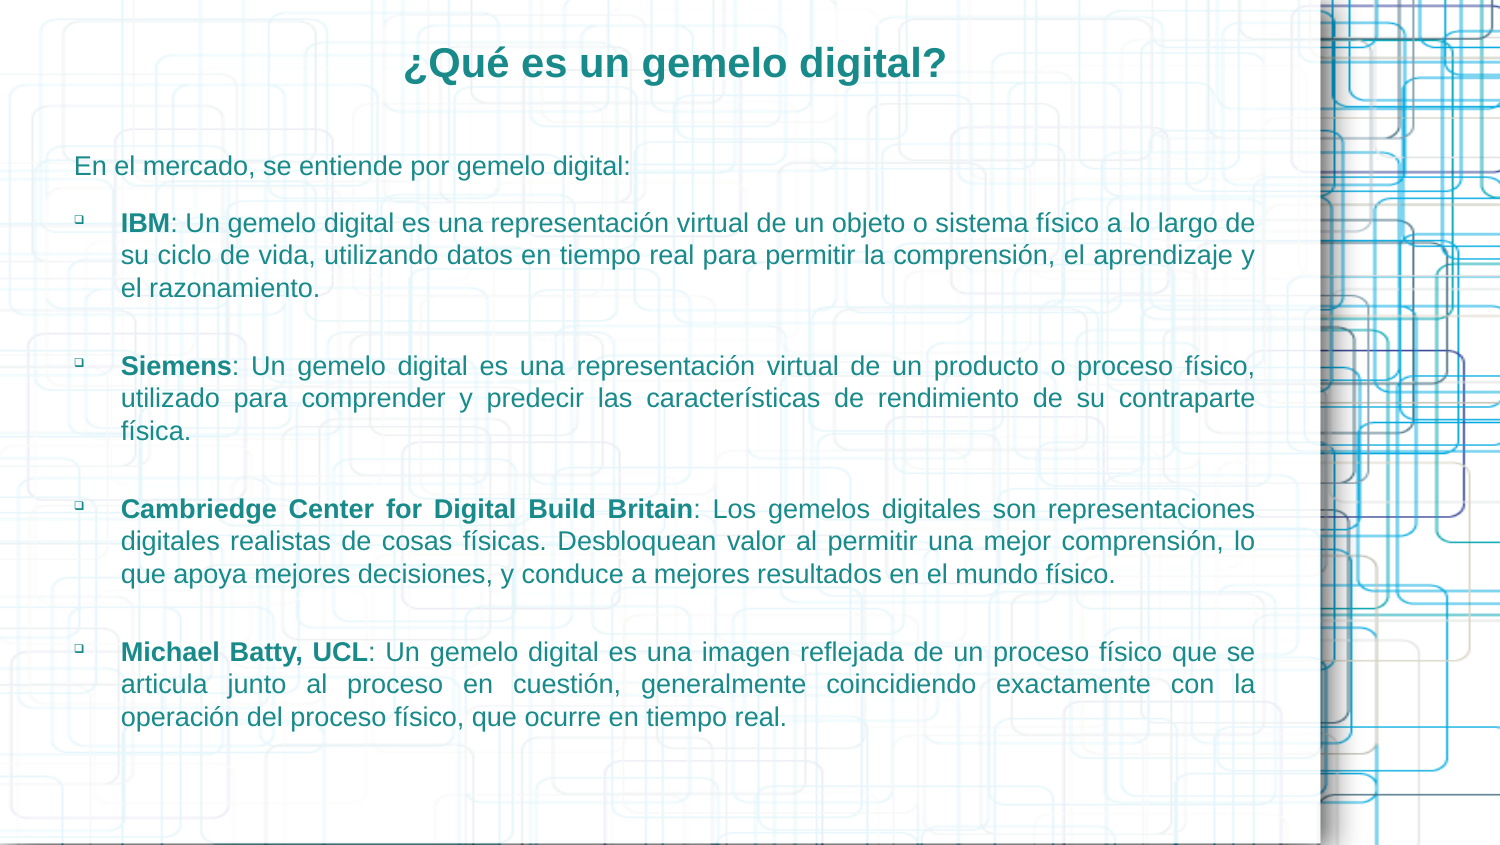

¿Qué es un gemelo digital?
En el mercado, se entiende por gemelo digital:
IBM: Un gemelo digital es una representación virtual de un objeto o sistema físico a lo largo de su ciclo de vida, utilizando datos en tiempo real para permitir la comprensión, el aprendizaje y el razonamiento.
Siemens: Un gemelo digital es una representación virtual de un producto o proceso físico, utilizado para comprender y predecir las características de rendimiento de su contraparte física.
Cambriedge Center for Digital Build Britain: Los gemelos digitales son representaciones digitales realistas de cosas físicas. Desbloquean valor al permitir una mejor comprensión, lo que apoya mejores decisiones, y conduce a mejores resultados en el mundo físico.
Michael Batty, UCL: Un gemelo digital es una imagen reflejada de un proceso físico que se articula junto al proceso en cuestión, generalmente coincidiendo exactamente con la operación del proceso físico, que ocurre en tiempo real.